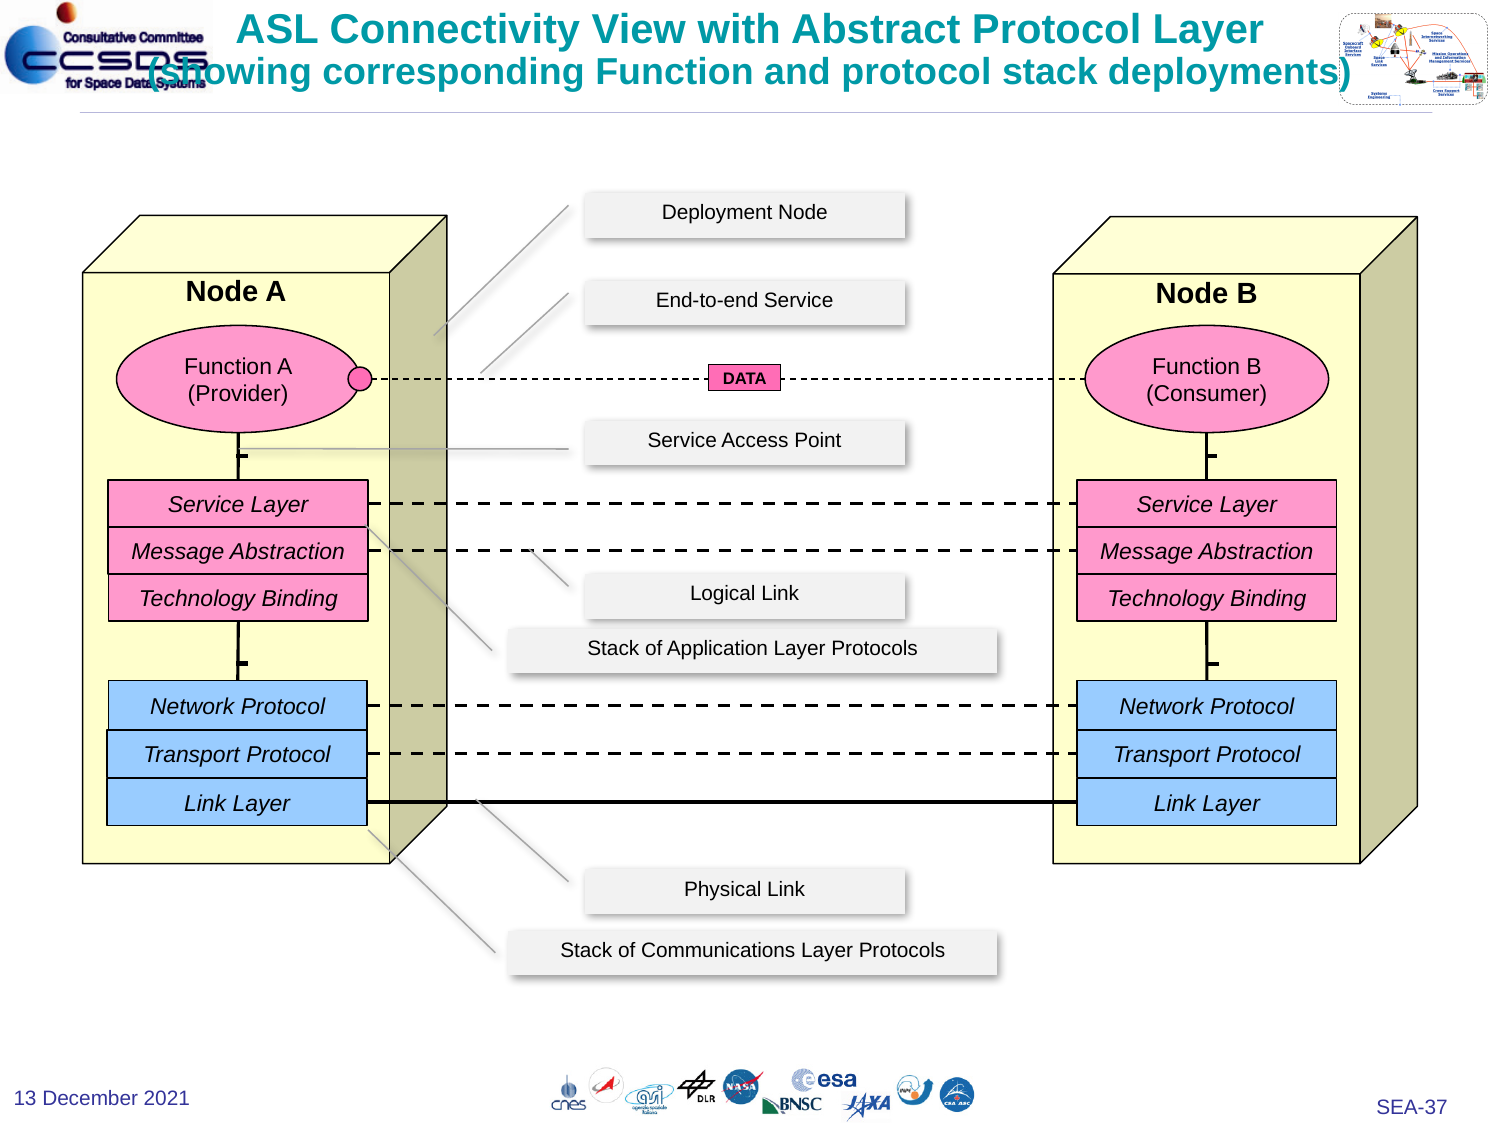

# ASL Connectivity View with Abstract Protocol Layer (showing corresponding Function and protocol stack deployments)
Deployment Node
Node A
Node B
End-to-end Service
Function A
(Provider)
Function B
(Consumer)
DATA

Service Access Point
Service Layer
Service Layer
Message Abstraction
Message Abstraction
Technology Binding
Logical Link
Technology Binding
Stack of Application Layer Protocols
Network Protocol
Network Protocol
Transport Protocol
Transport Protocol
Link Layer
Link Layer
Physical Link
Stack of Communications Layer Protocols
13 December 2021